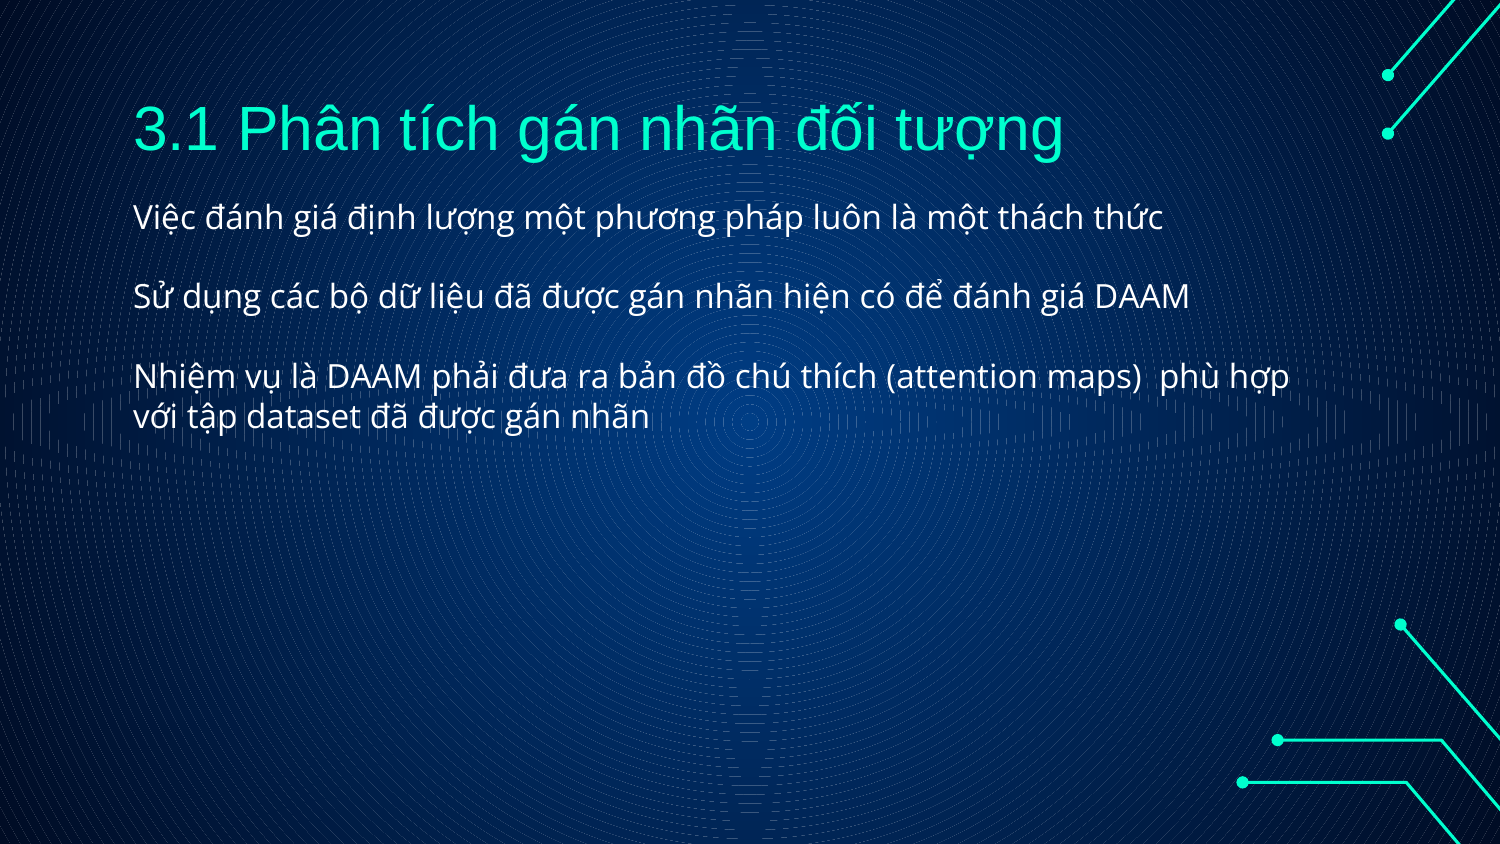

# 3.1 Phân tích gán nhãn đối tượng
Việc đánh giá định lượng một phương pháp luôn là một thách thức

Sử dụng các bộ dữ liệu đã được gán nhãn hiện có để đánh giá DAAM

Nhiệm vụ là DAAM phải đưa ra bản đồ chú thích (attention maps)  phù hợp với tập dataset đã được gán nhãn